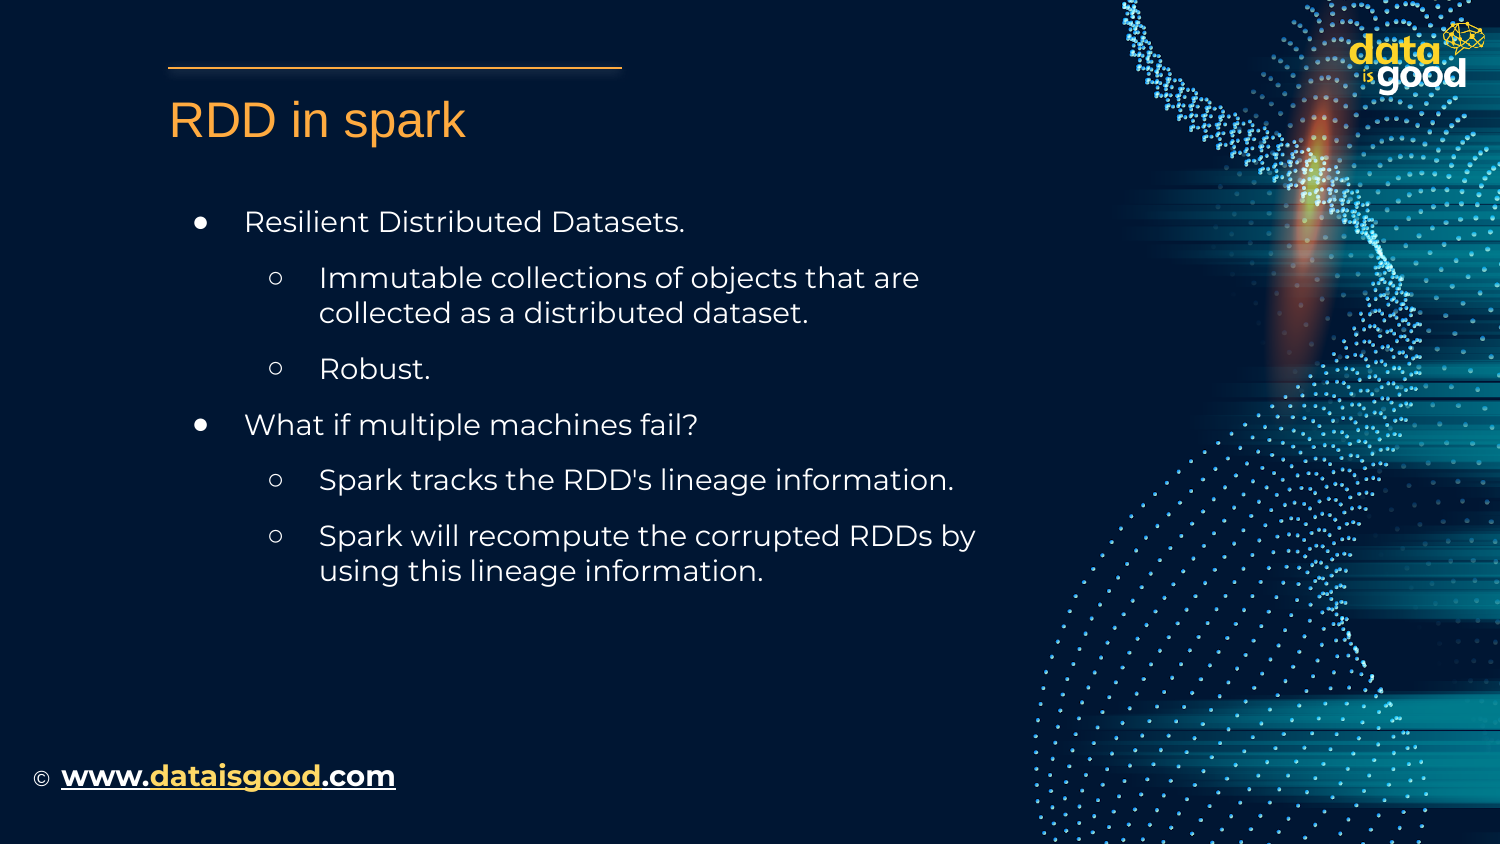

# RDD in spark
Resilient Distributed Datasets.
Immutable collections of objects that are collected as a distributed dataset.
Robust.
What if multiple machines fail?
Spark tracks the RDD's lineage information.
Spark will recompute the corrupted RDDs by using this lineage information.